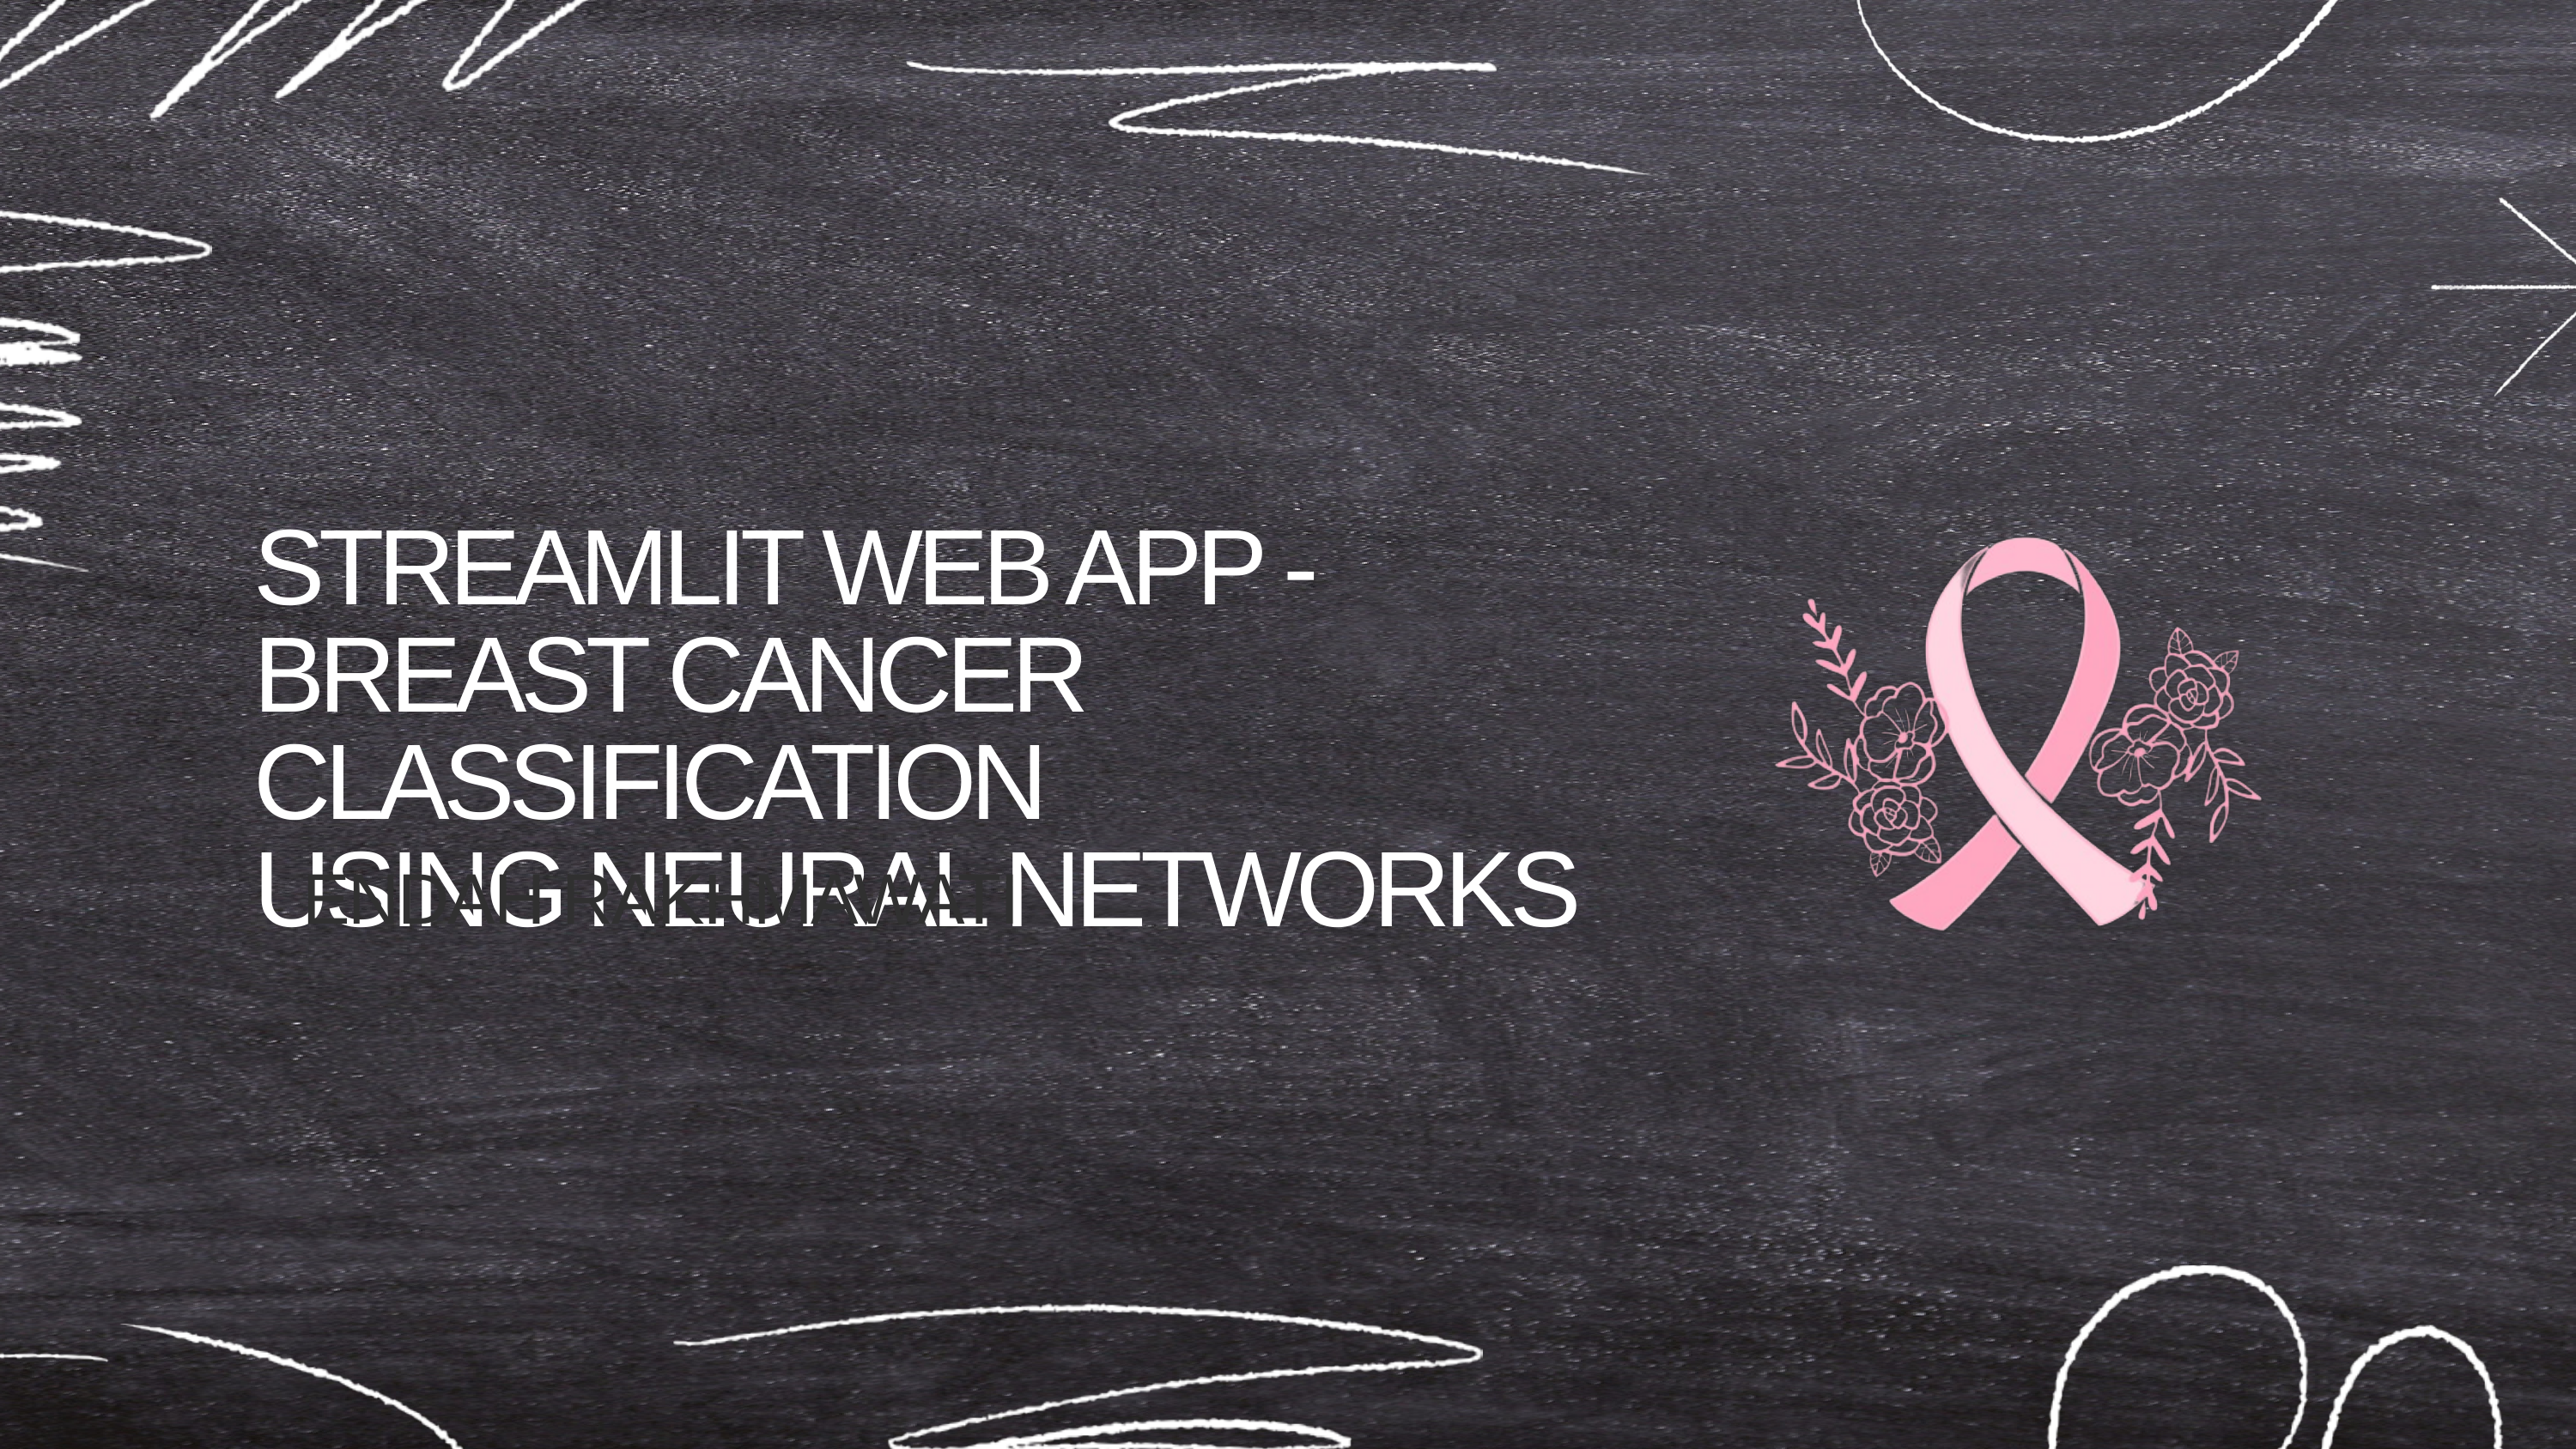

STREAMLIT WEB APP - BREAST CANCER CLASSIFICATION
USING NEURAL NETWORKS
ENDAH RAKHMAWATI